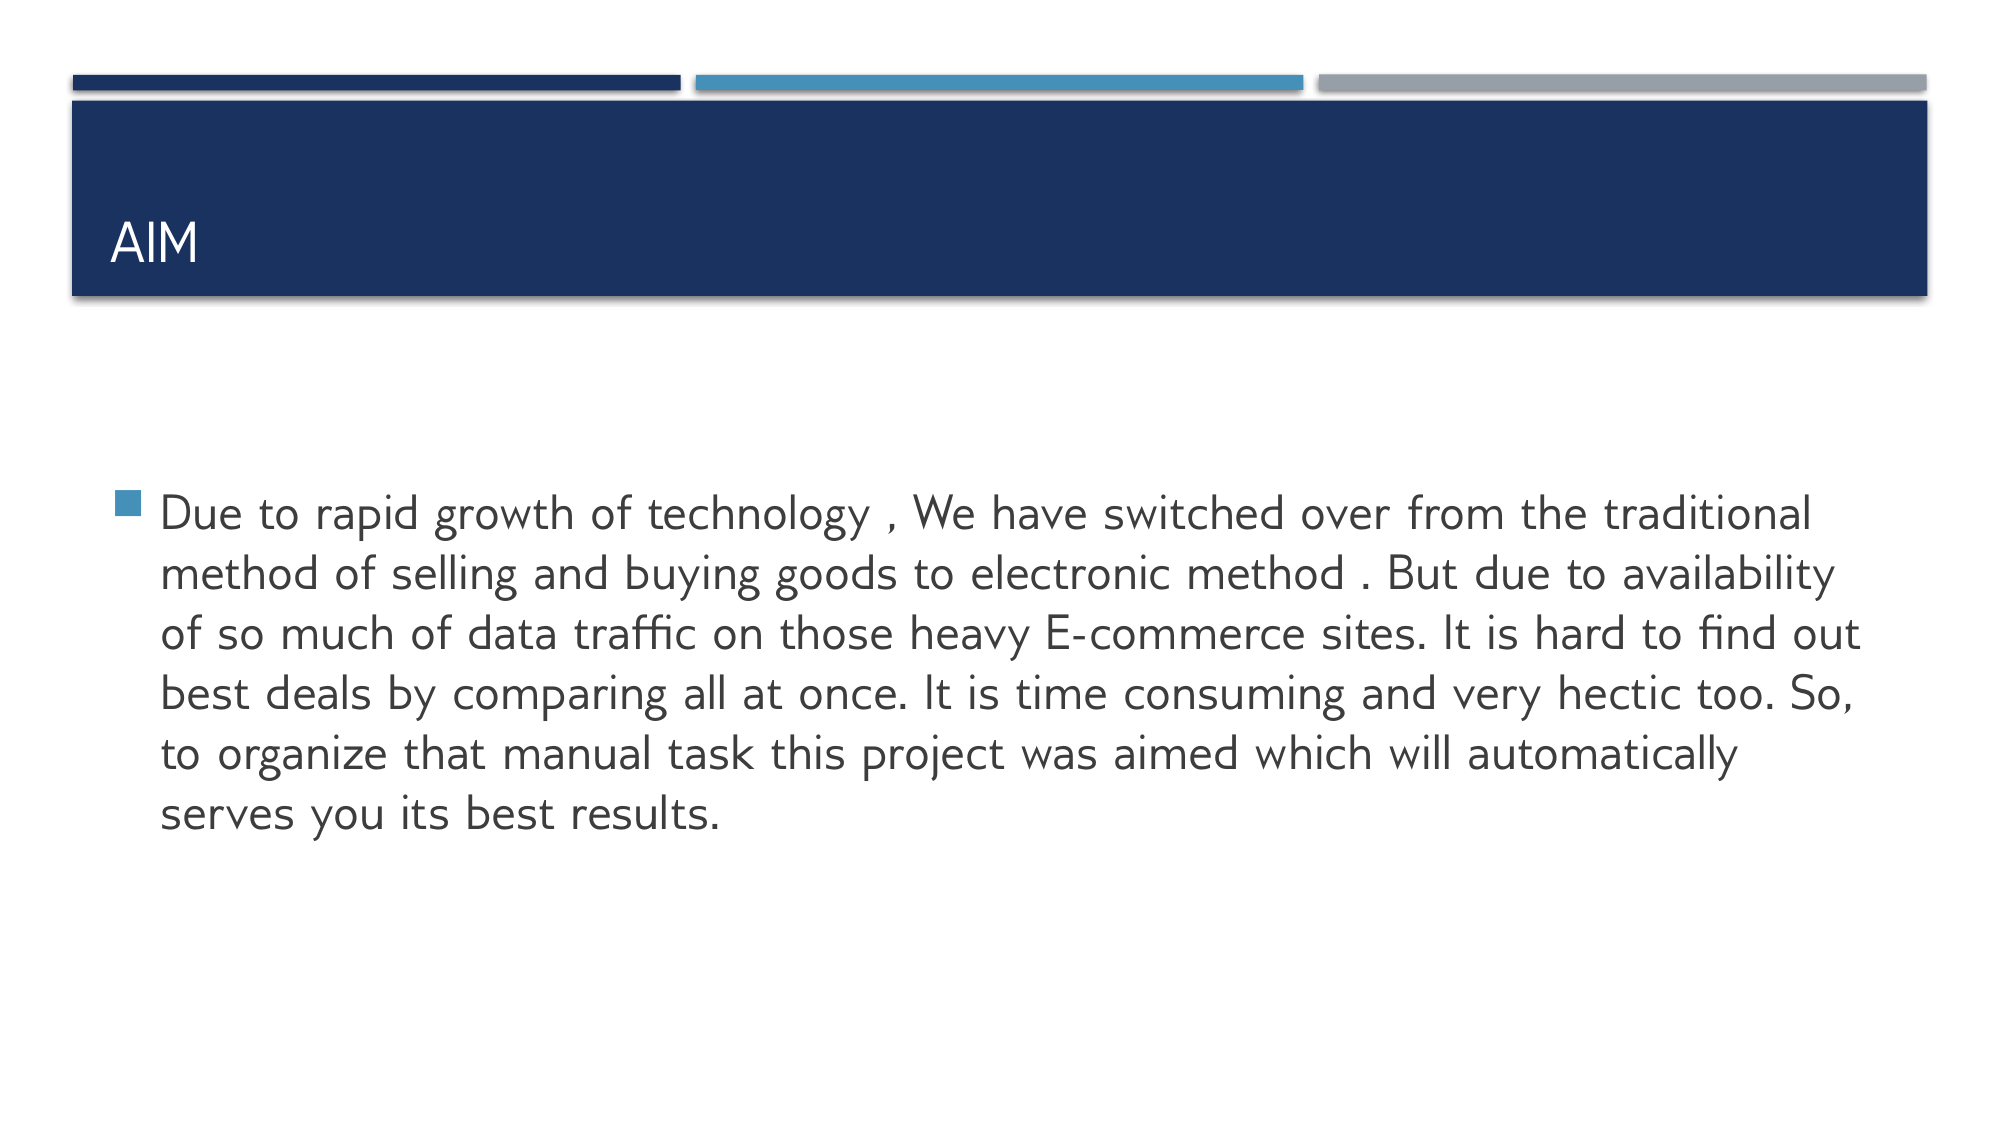

# aim
Due to rapid growth of technology , We have switched over from the traditional method of selling and buying goods to electronic method . But due to availability of so much of data traffic on those heavy E-commerce sites. It is hard to find out best deals by comparing all at once. It is time consuming and very hectic too. So, to organize that manual task this project was aimed which will automatically serves you its best results.